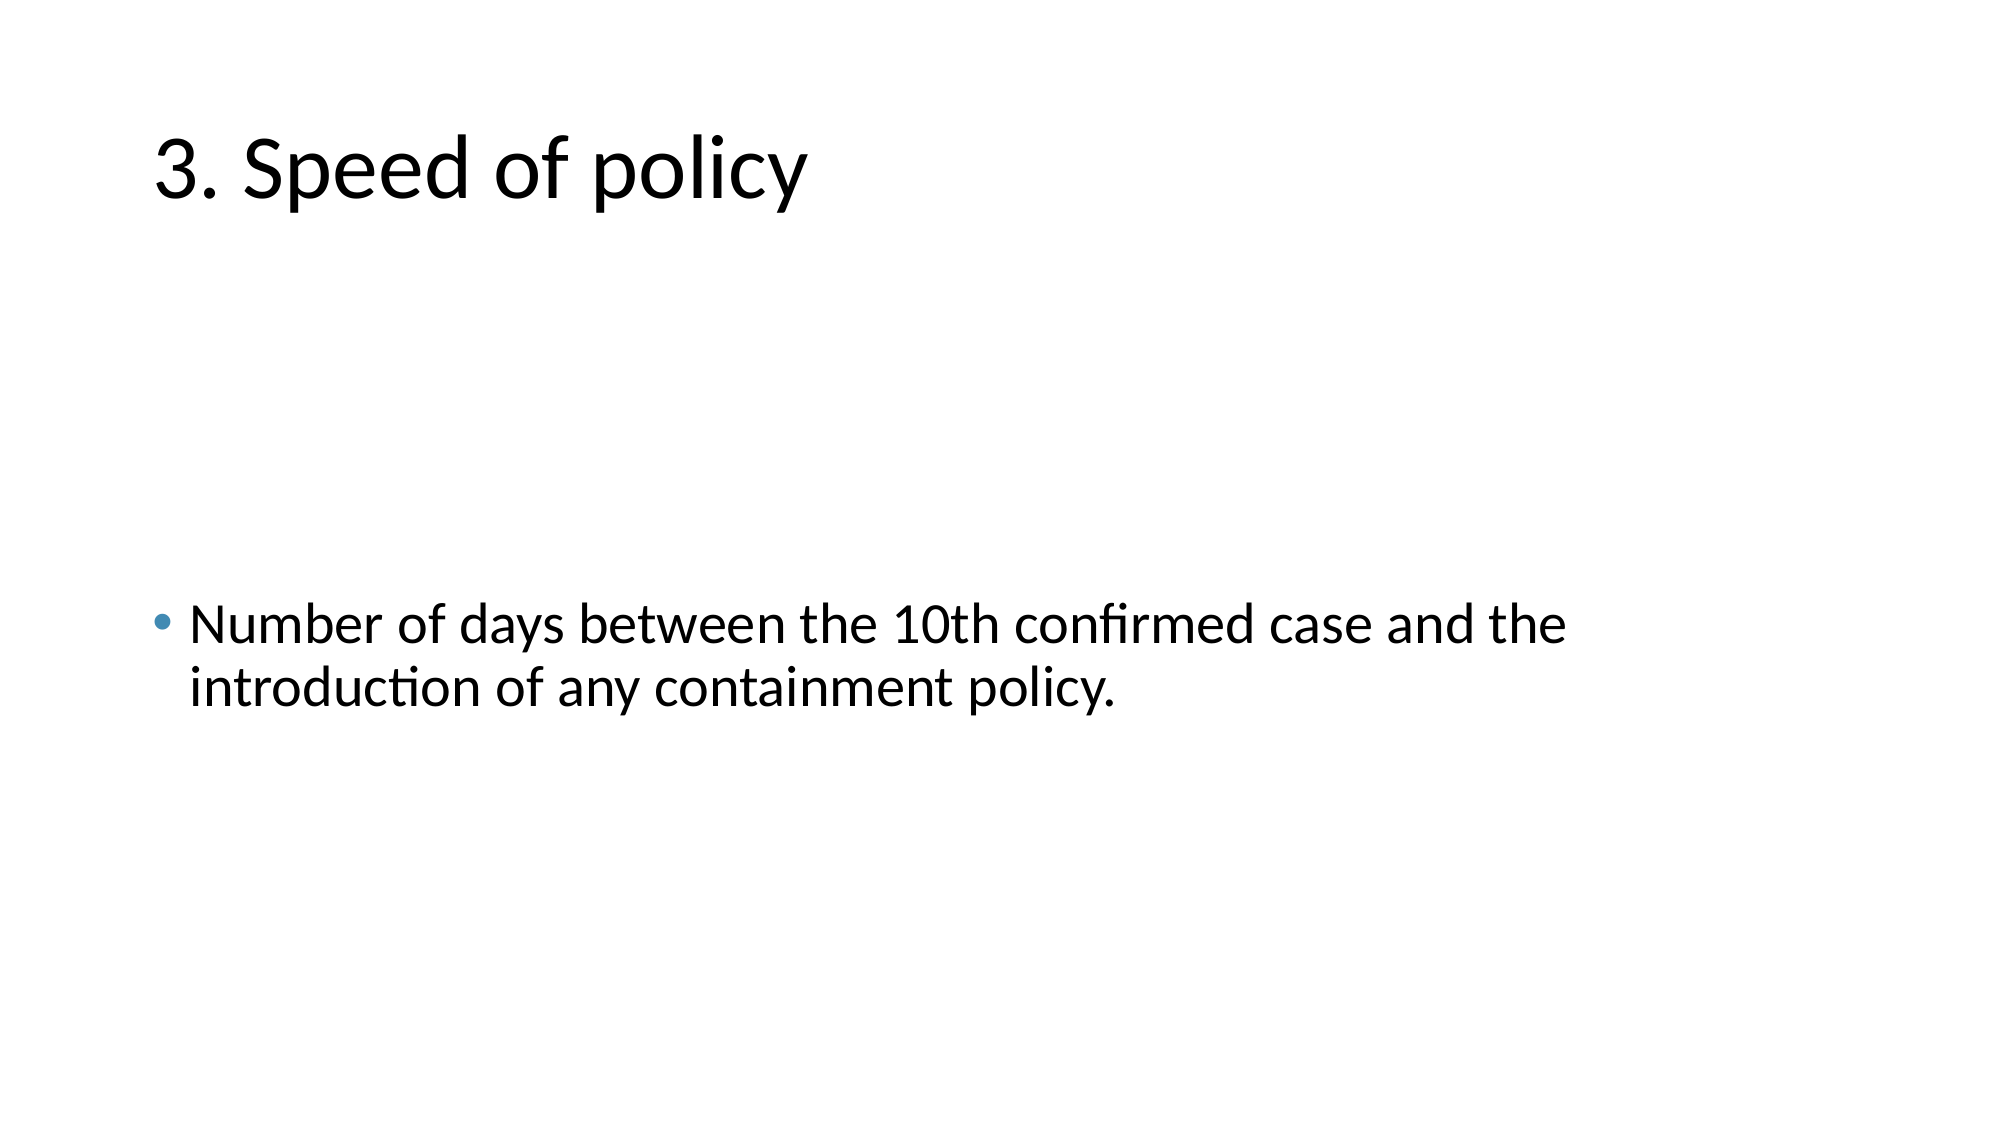

# 3. Speed of policy
Number of days between the 10th confirmed case and the introduction of any containment policy.